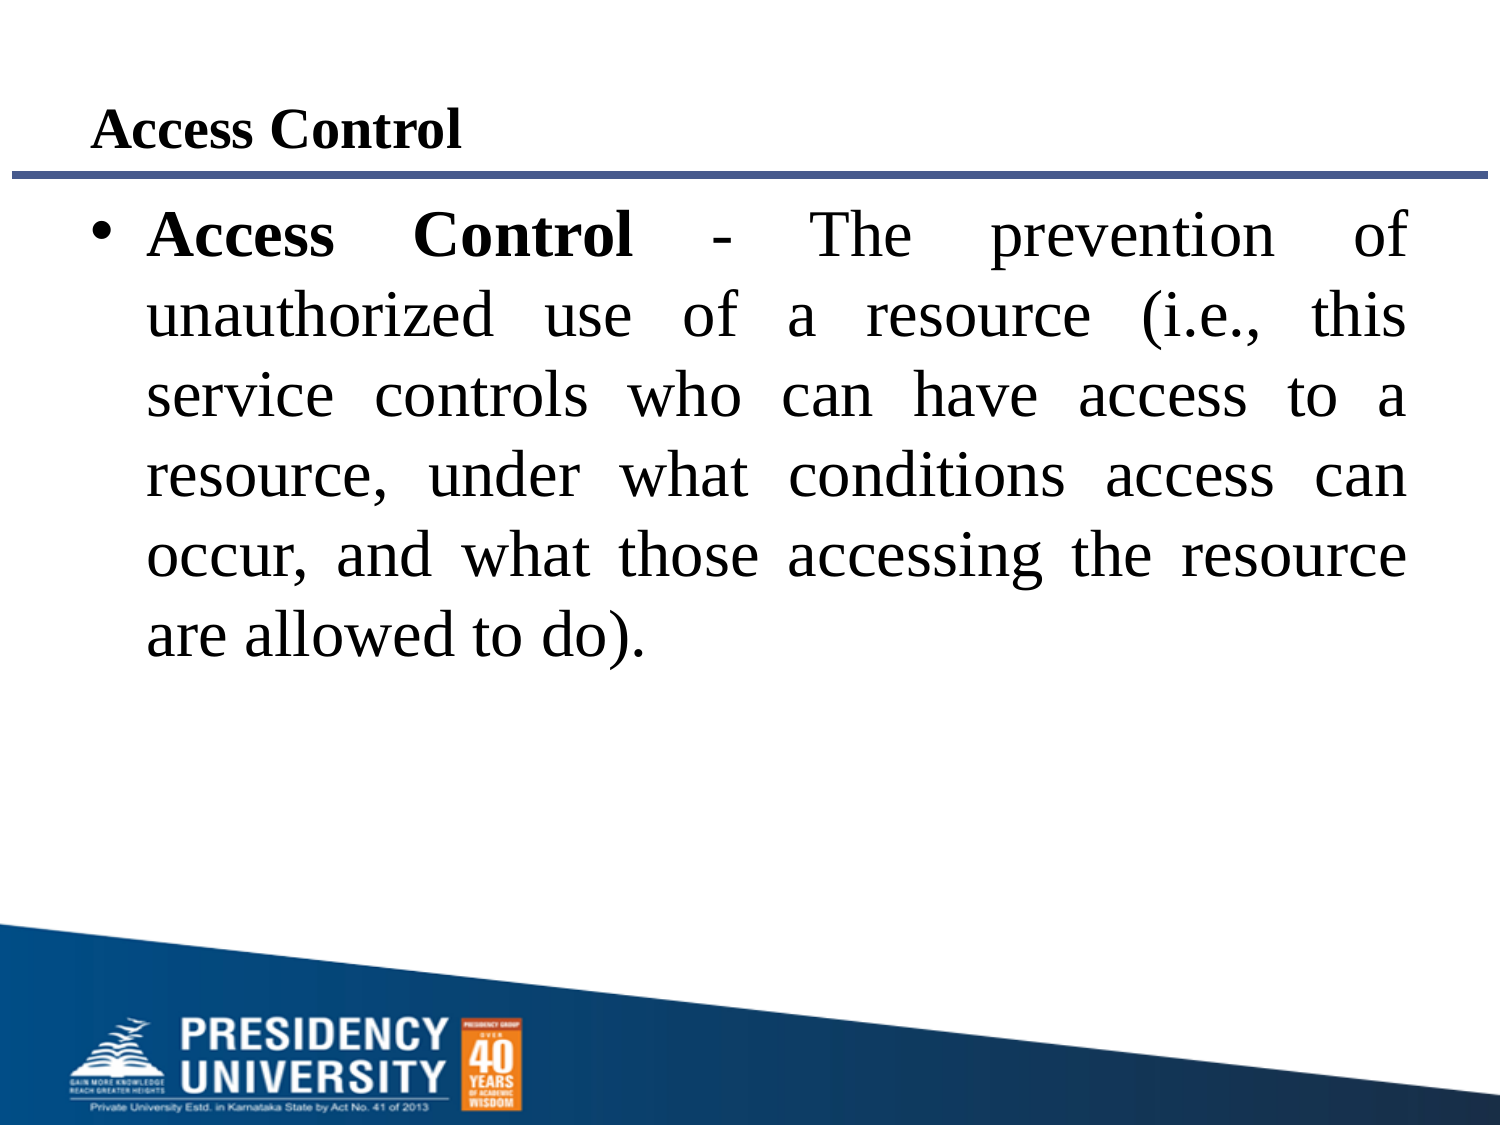

# Access Control
Access Control - The prevention of unauthorized use of a resource (i.e., this service controls who can have access to a resource, under what conditions access can occur, and what those accessing the resource are allowed to do).

39